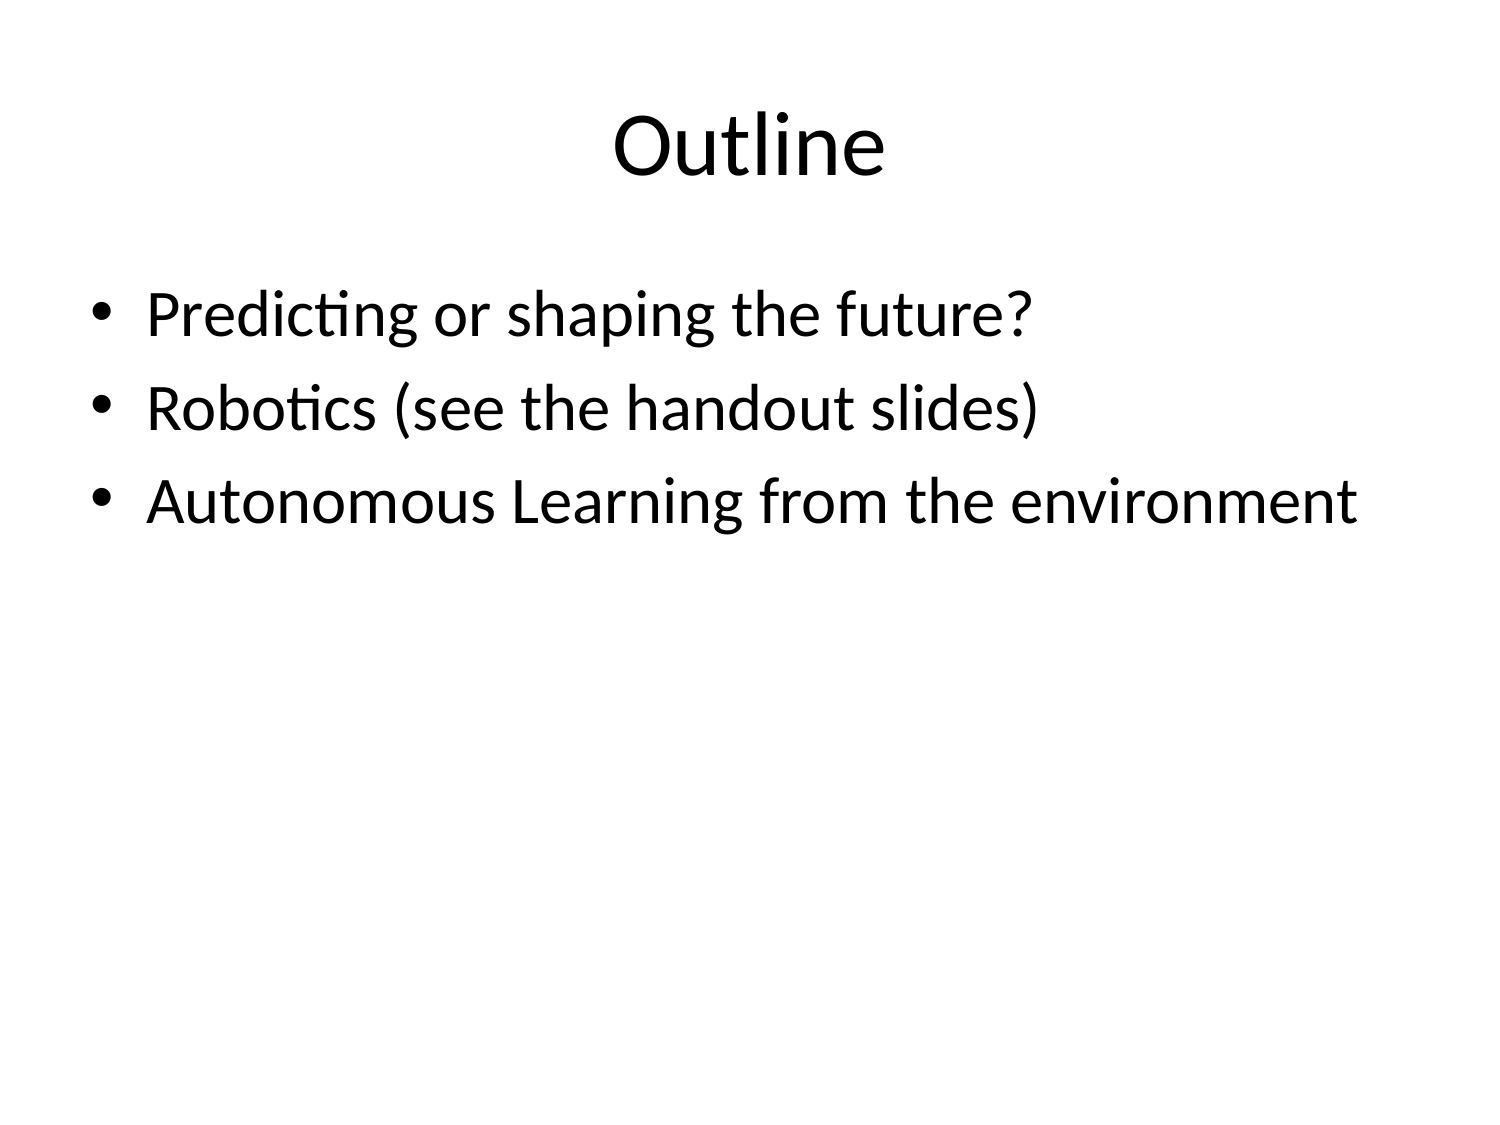

# Outline
Predicting or shaping the future?
Robotics (see the handout slides)
Autonomous Learning from the environment